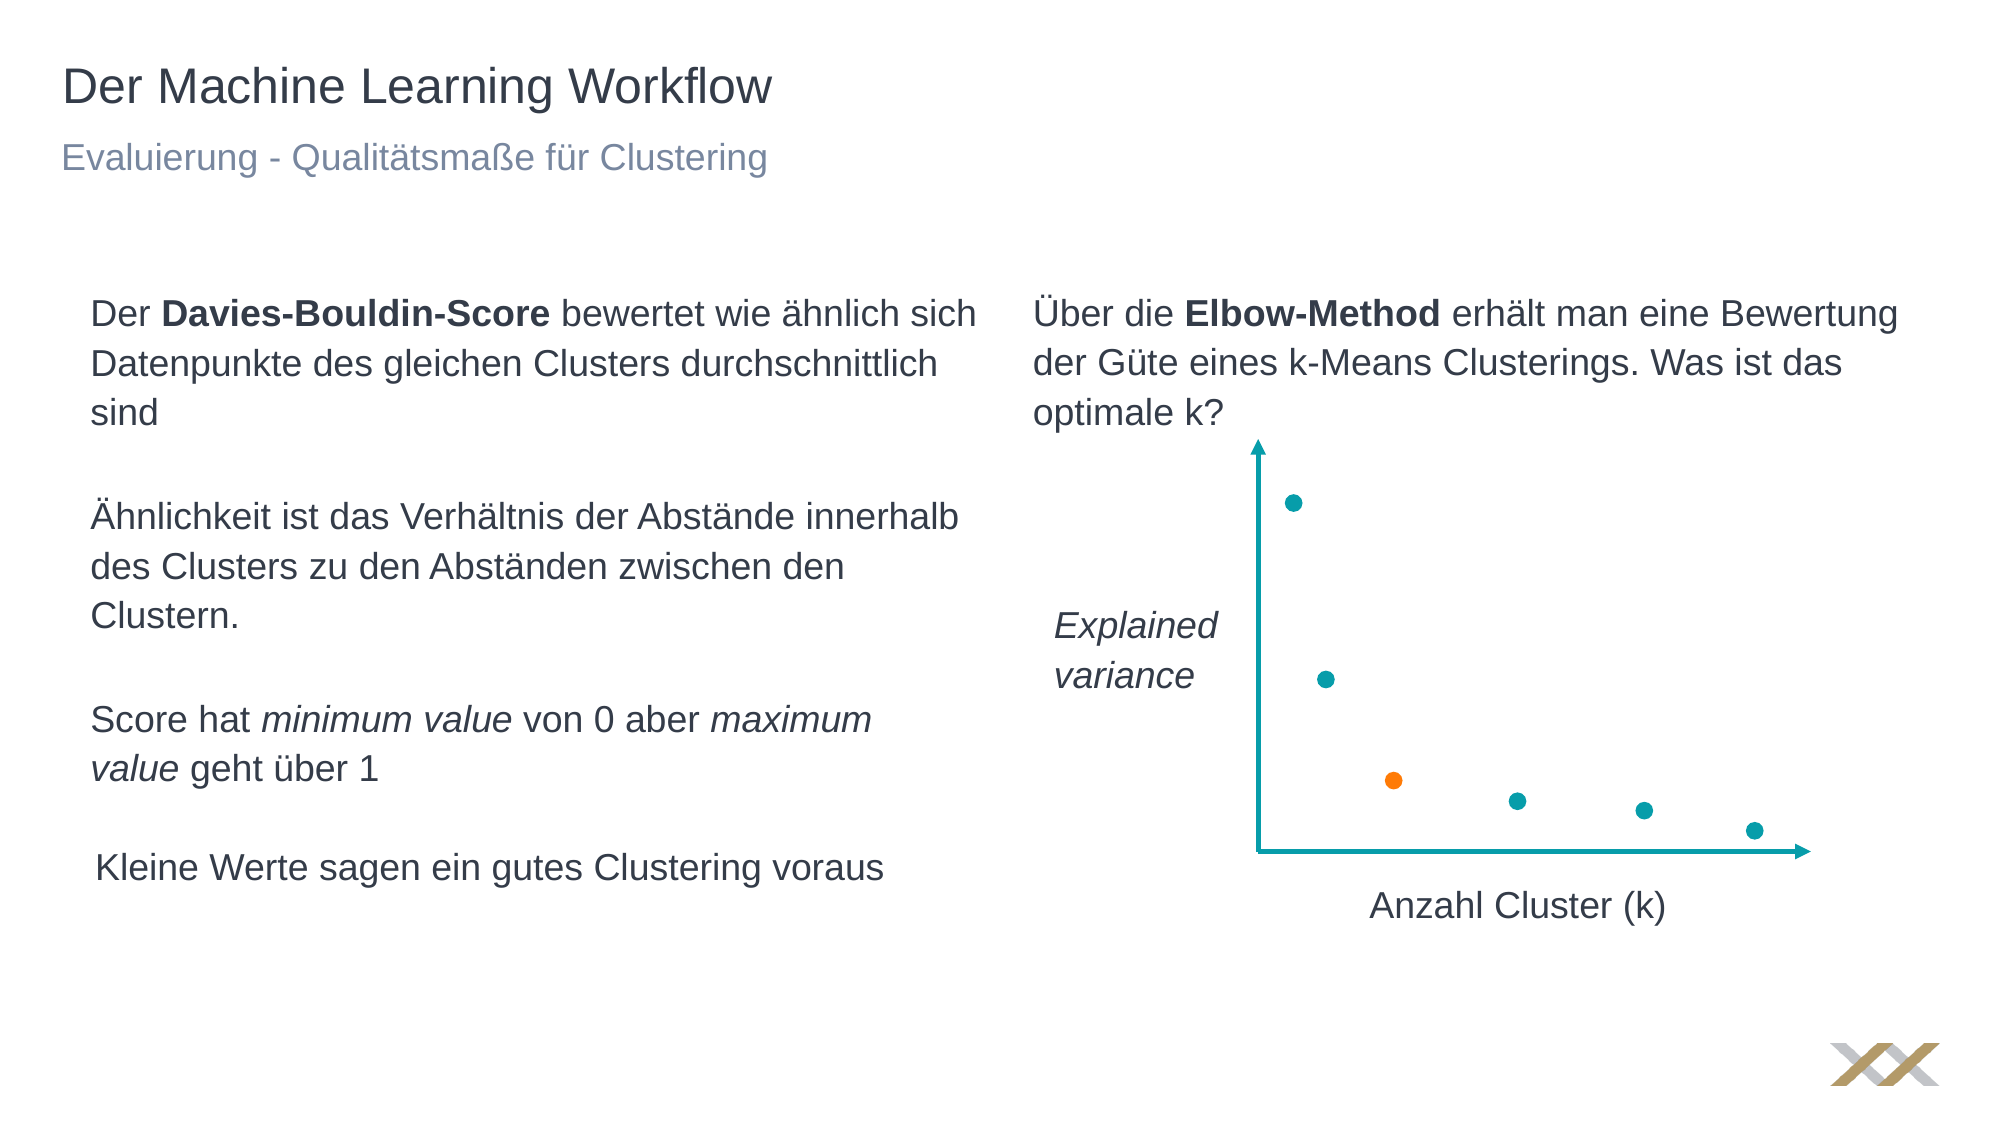

# Der Machine Learning Workflow
Evaluierung - Qualitätsmaße für Clustering
Über die Elbow-Method erhält man eine Bewertung der Güte eines k-Means Clusterings. Was ist das optimale k?
Der Davies-Bouldin-Score bewertet wie ähnlich sich Datenpunkte des gleichen Clusters durchschnittlich sind
Ähnlichkeit ist das Verhältnis der Abstände innerhalb des Clusters zu den Abständen zwischen den Clustern.

Explained
variance
Score hat minimum value von 0 aber maximum value geht über 1

Kleine Werte sagen ein gutes Clustering voraus

Anzahl Cluster (k)